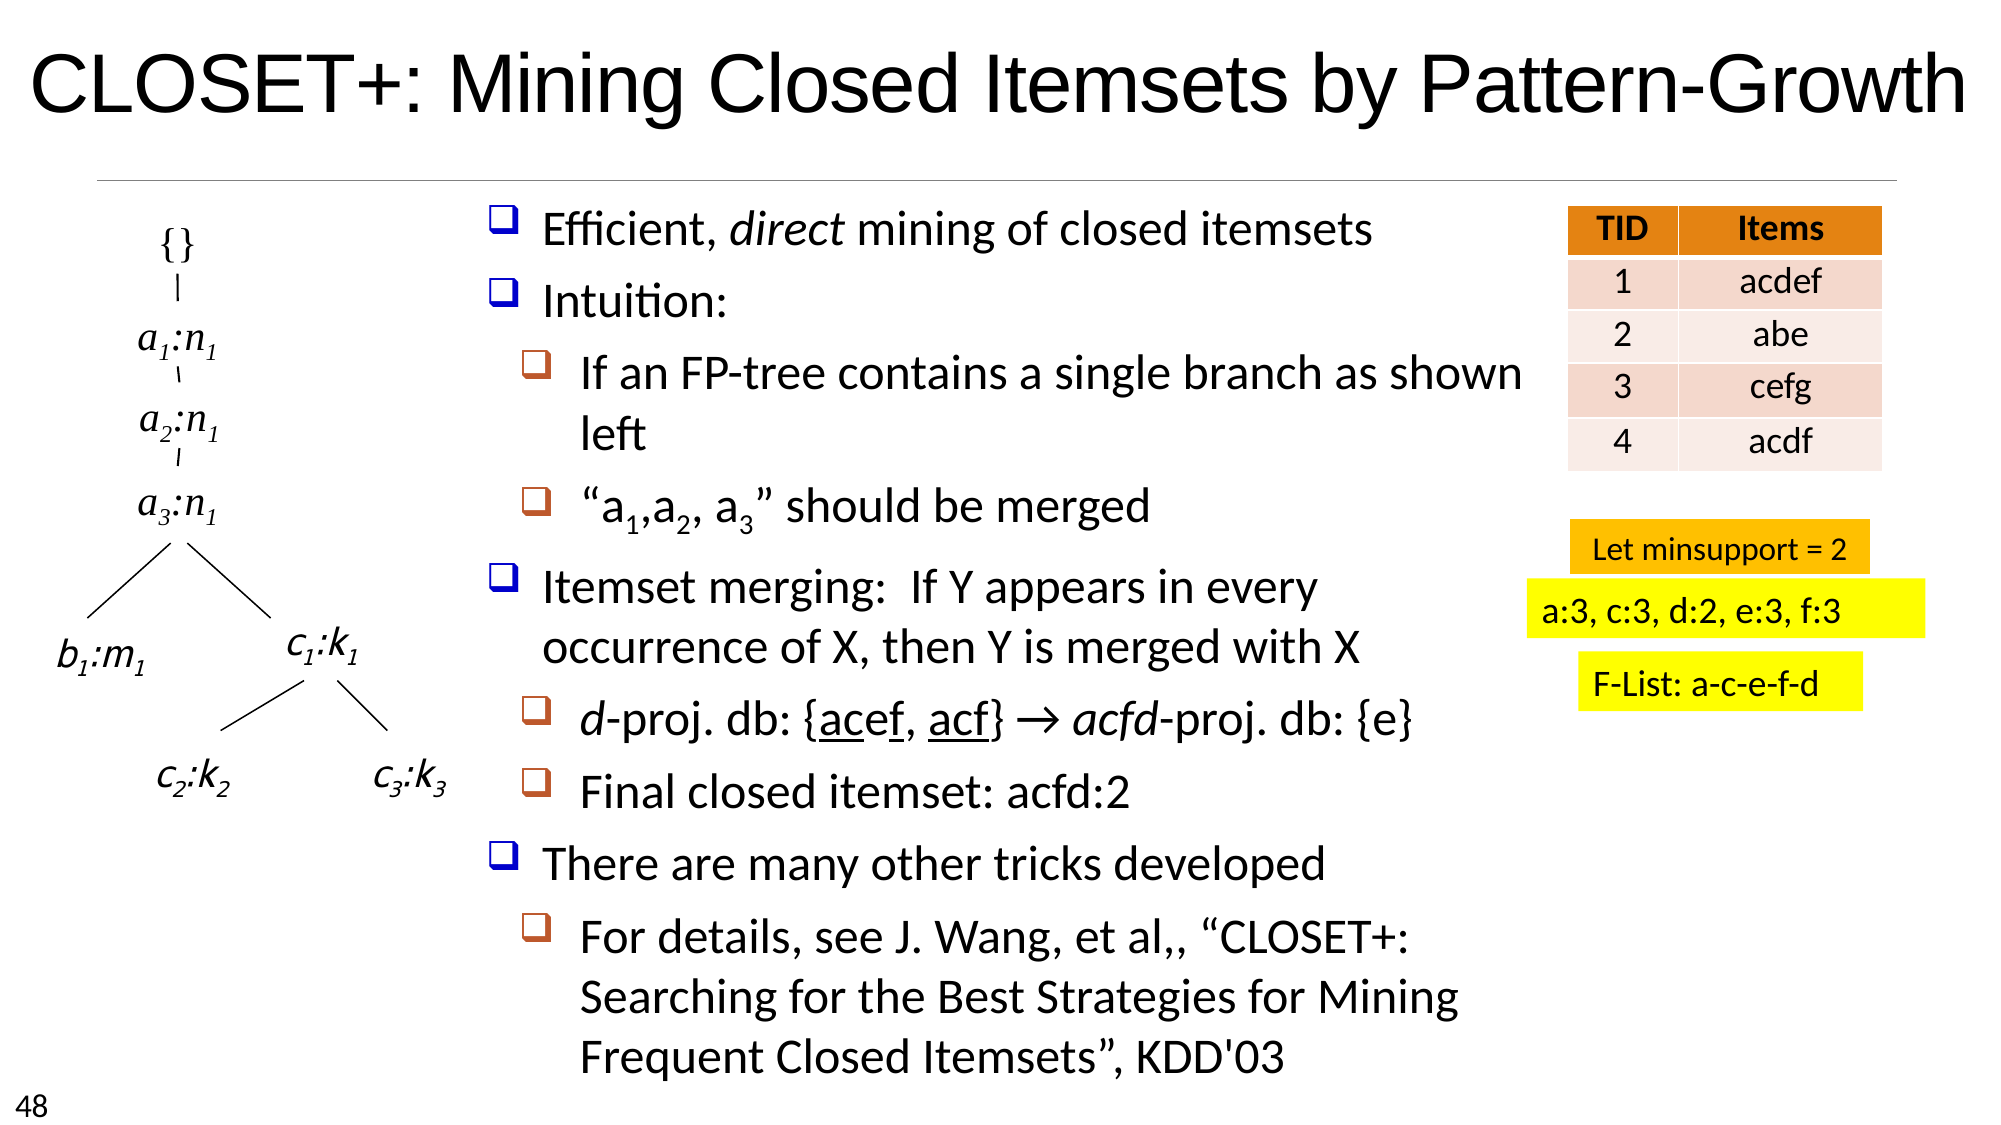

# CLOSET+: Mining Closed Itemsets by Pattern-Growth
Efficient, direct mining of closed itemsets
Intuition:
If an FP-tree contains a single branch as shown left
“a1,a2, a3” should be merged
Itemset merging:  If Y appears in every occurrence of X, then Y is merged with X
d-proj. db: {acef, acf} → acfd-proj. db: {e}
Final closed itemset: acfd:2
There are many other tricks developed
For details, see J. Wang, et al,, “CLOSET+: Searching for the Best Strategies for Mining Frequent Closed Itemsets”, KDD'03
| TID | Items |
| --- | --- |
| 1 | acdef |
| 2 | abe |
| 3 | cefg |
| 4 | acdf |
{}
a1:n1
a2:n1
a3:n1

c1:k1
b1:m1

c2:k2
c3:k3
Let minsupport = 2
a:3, c:3, d:2, e:3, f:3
F-List: a-c-e-f-d